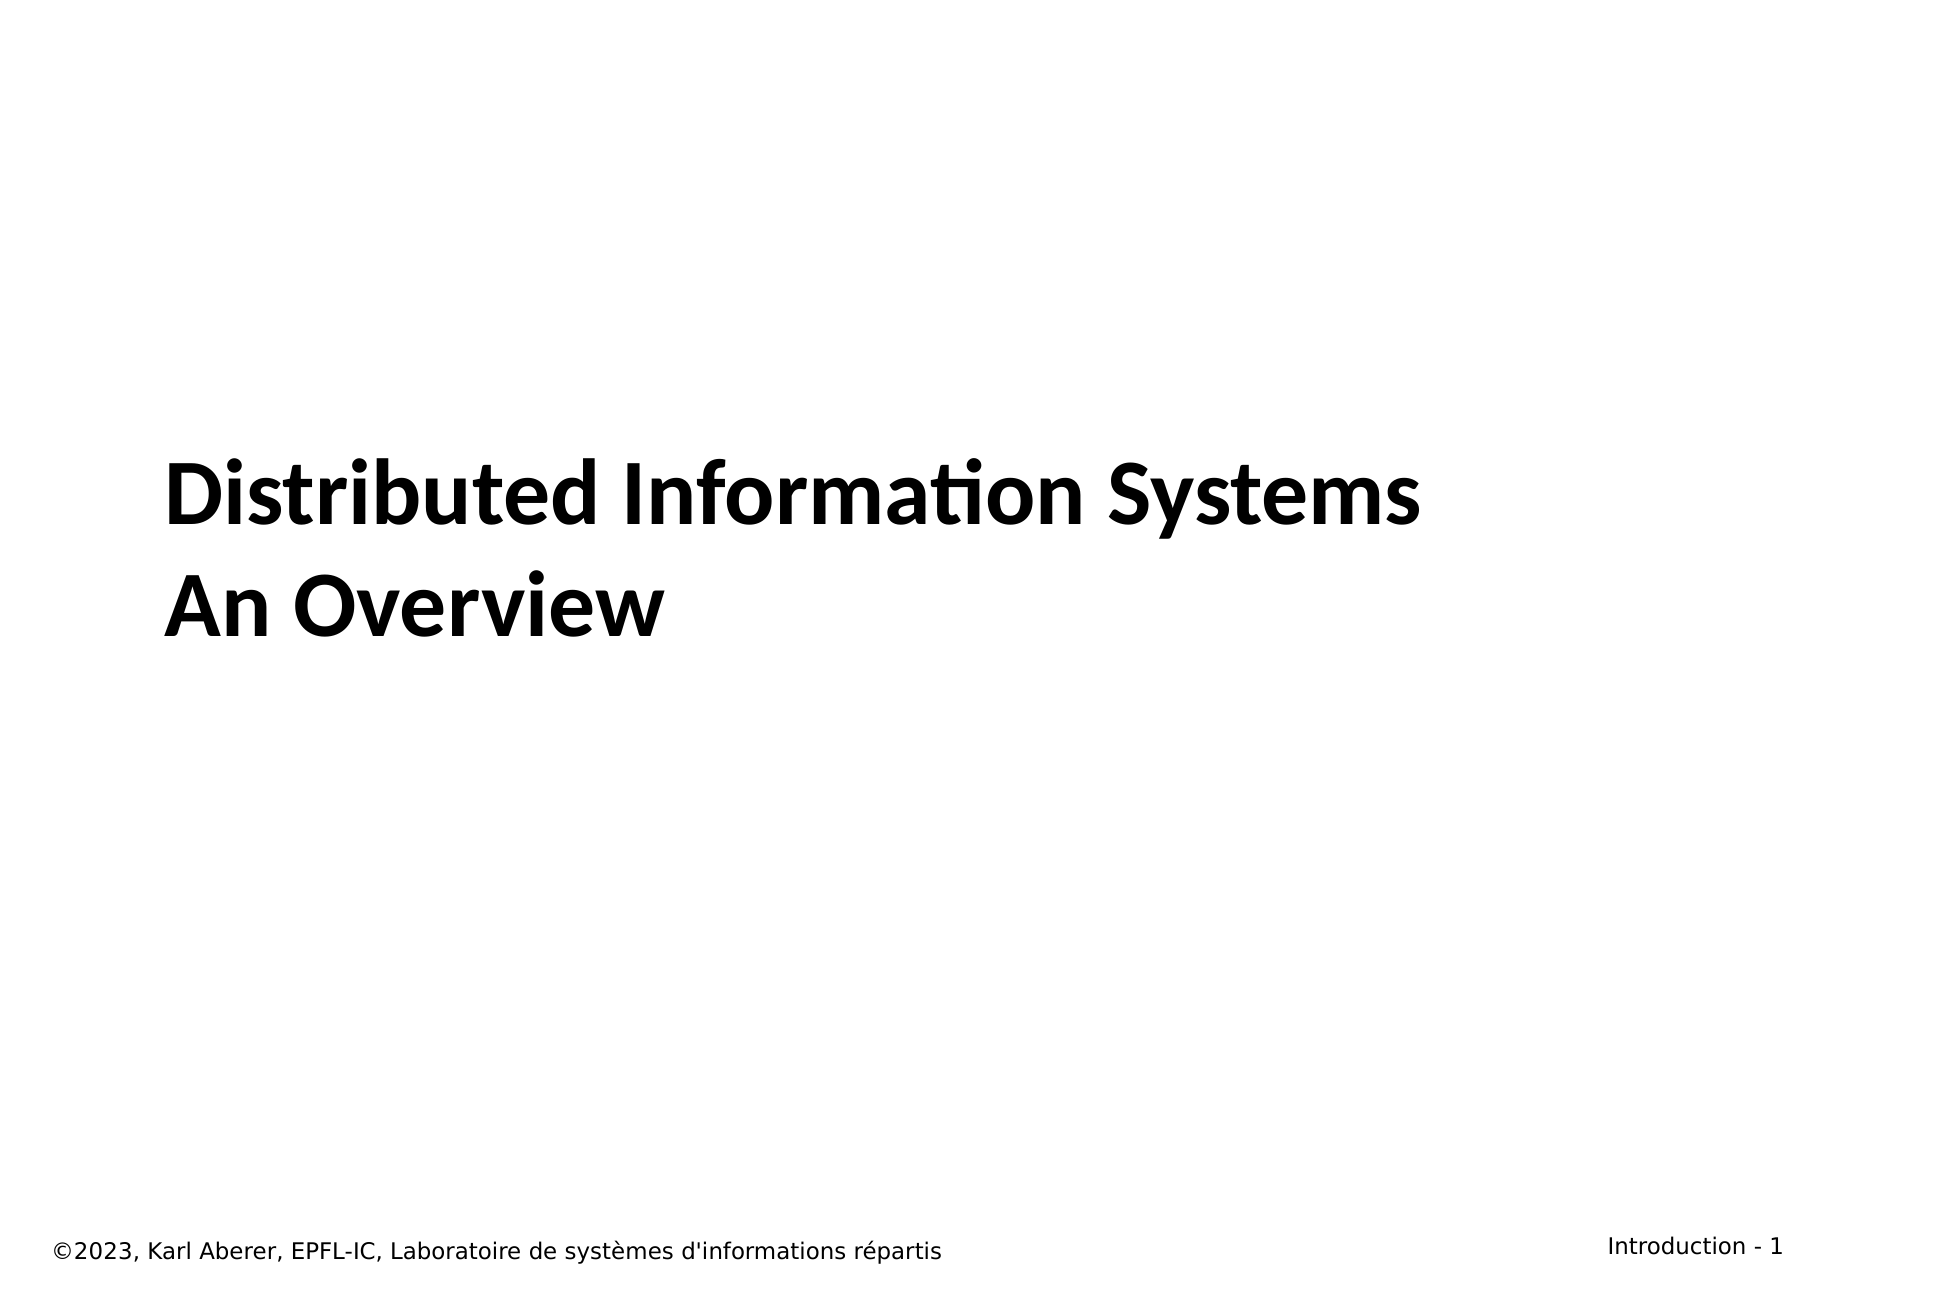

# Distributed Information Systems An Overview

©2023, Karl Aberer, EPFL-IC, Laboratoire de systèmes d'informations répartis